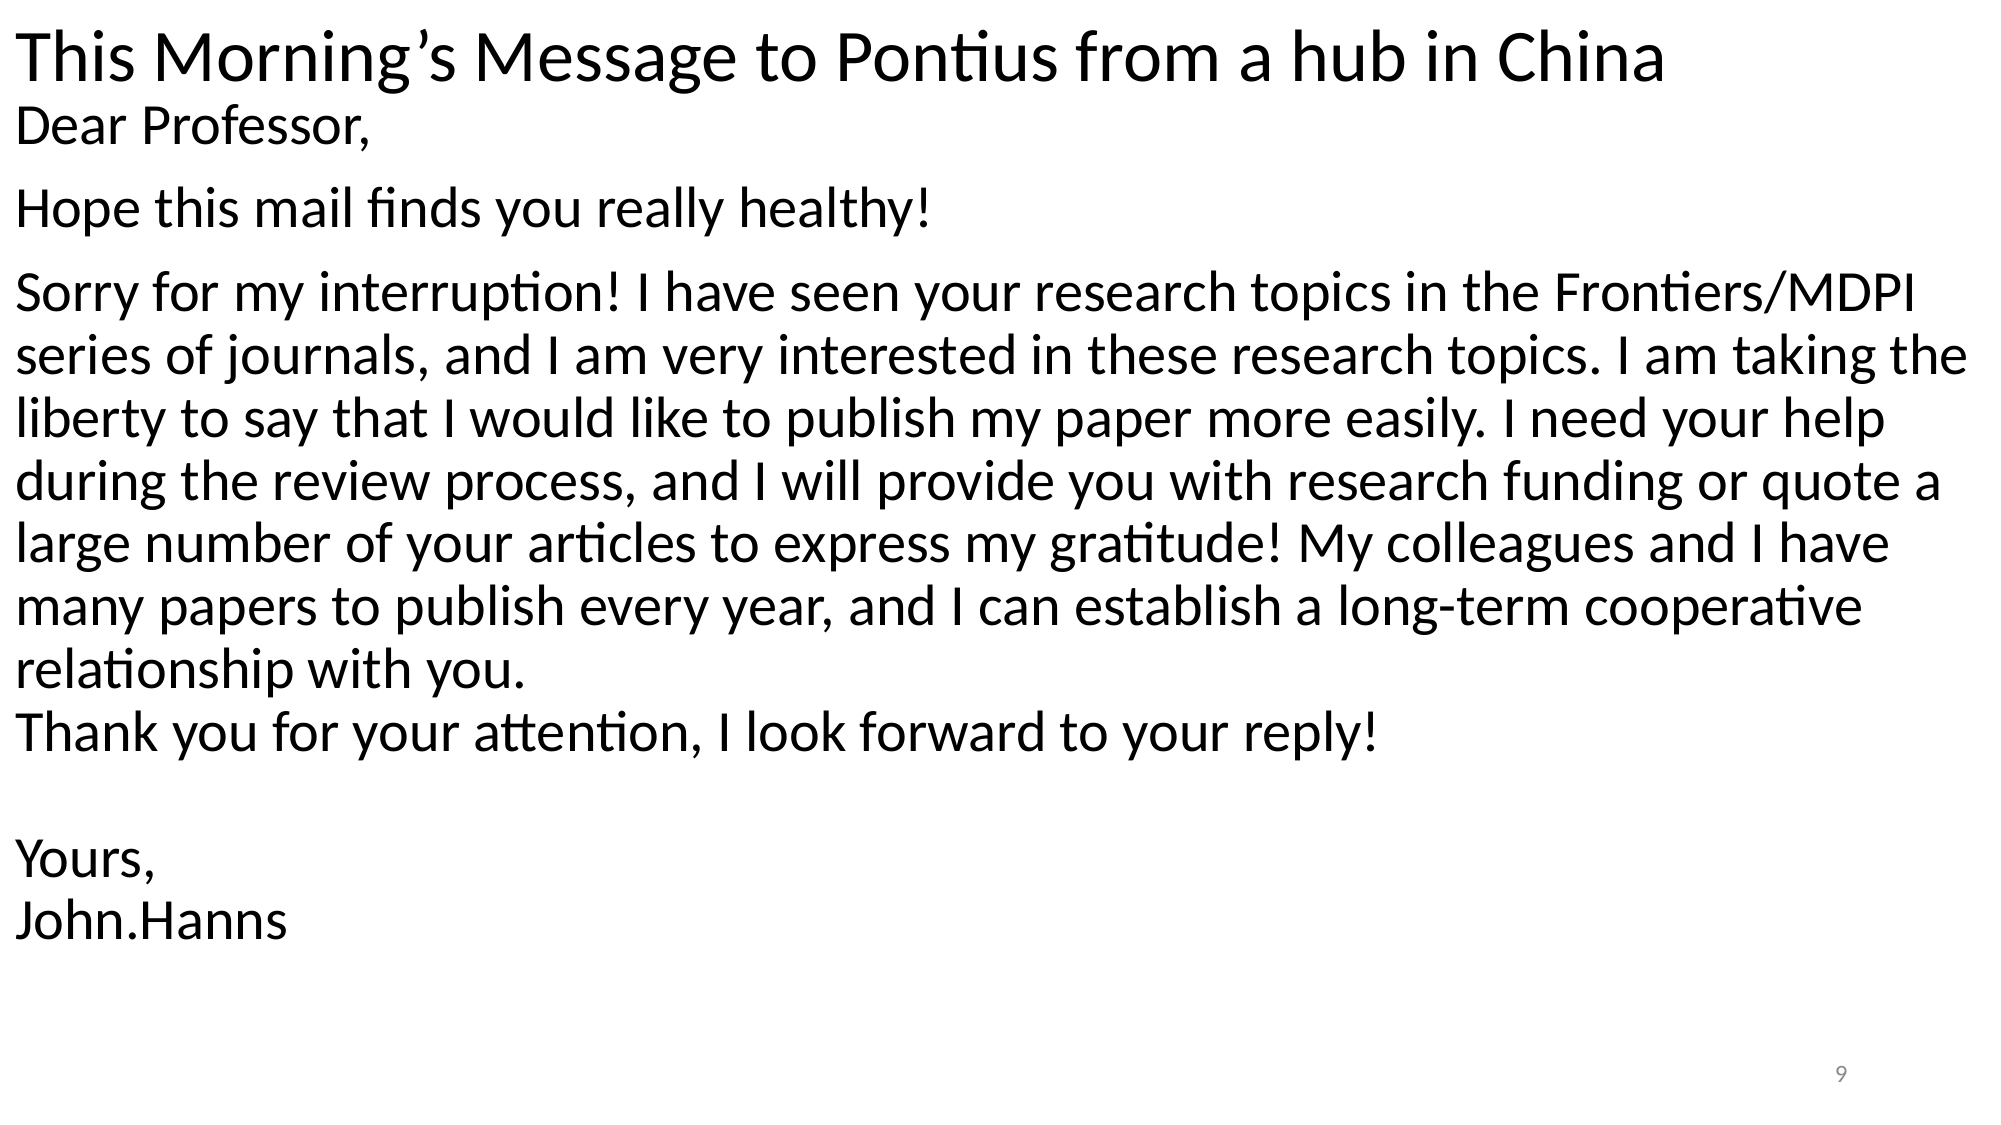

# This Morning’s Message to Pontius from a hub in China
Dear Professor,
Hope this mail finds you really healthy!
Sorry for my interruption! I have seen your research topics in the Frontiers/MDPI series of journals, and I am very interested in these research topics. I am taking the liberty to say that I would like to publish my paper more easily. I need your help during the review process, and I will provide you with research funding or quote a large number of your articles to express my gratitude! My colleagues and I have many papers to publish every year, and I can establish a long-term cooperative relationship with you.
Thank you for your attention, I look forward to your reply!

Yours,
John.Hanns
9